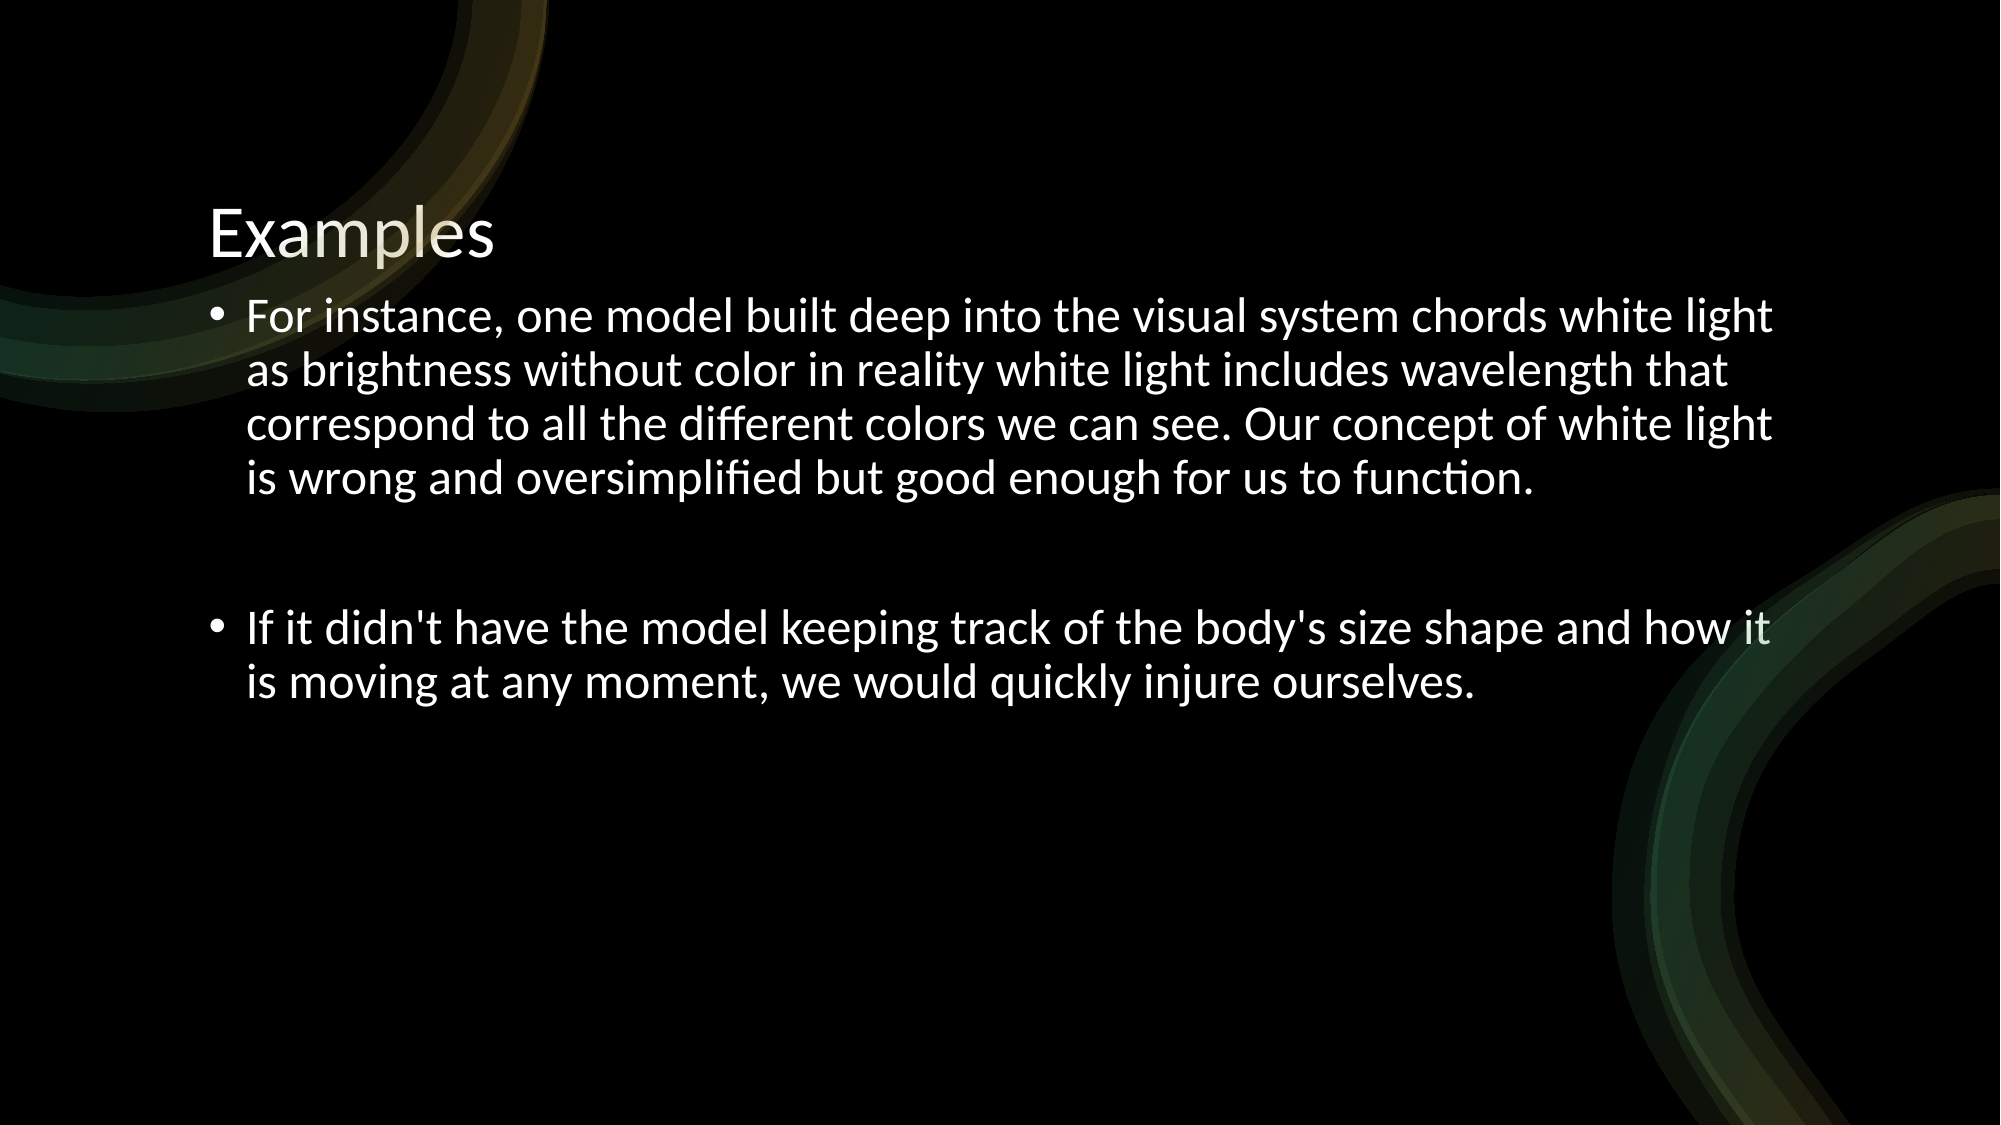

# Examples
For instance, one model built deep into the visual system chords white light as brightness without color in reality white light includes wavelength that correspond to all the different colors we can see. Our concept of white light is wrong and oversimplified but good enough for us to function.

If it didn't have the model keeping track of the body's size shape and how it is moving at any moment, we would quickly injure ourselves.